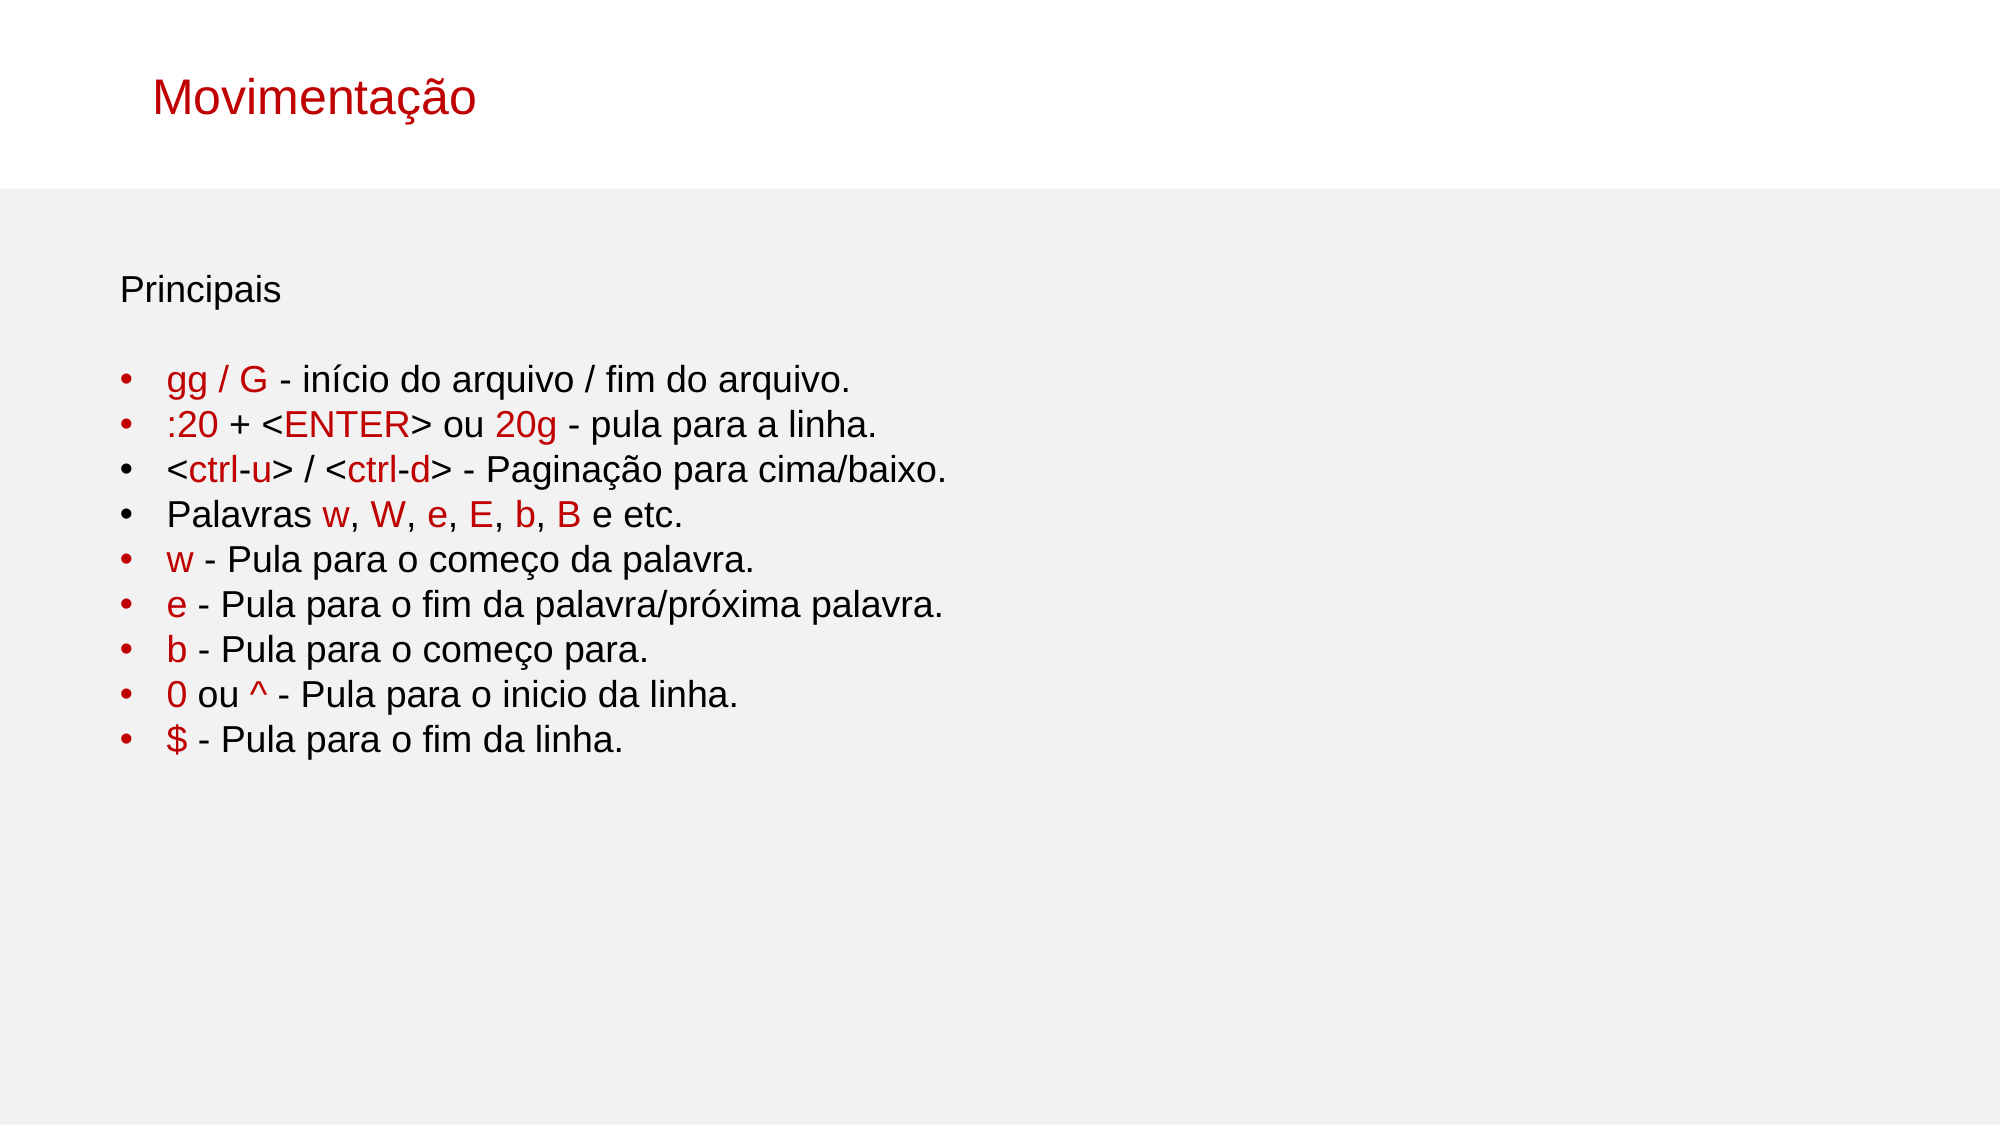

Movimentação
Principais

gg / G - início do arquivo / fim do arquivo.
:20 + <ENTER> ou 20g - pula para a linha.
<ctrl-u> / <ctrl-d> - Paginação para cima/baixo.
Palavras w, W, e, E, b, B e etc.
w - Pula para o começo da palavra.
e - Pula para o fim da palavra/próxima palavra.
b - Pula para o começo para.
0 ou ^ - Pula para o inicio da linha.
$ - Pula para o fim da linha.